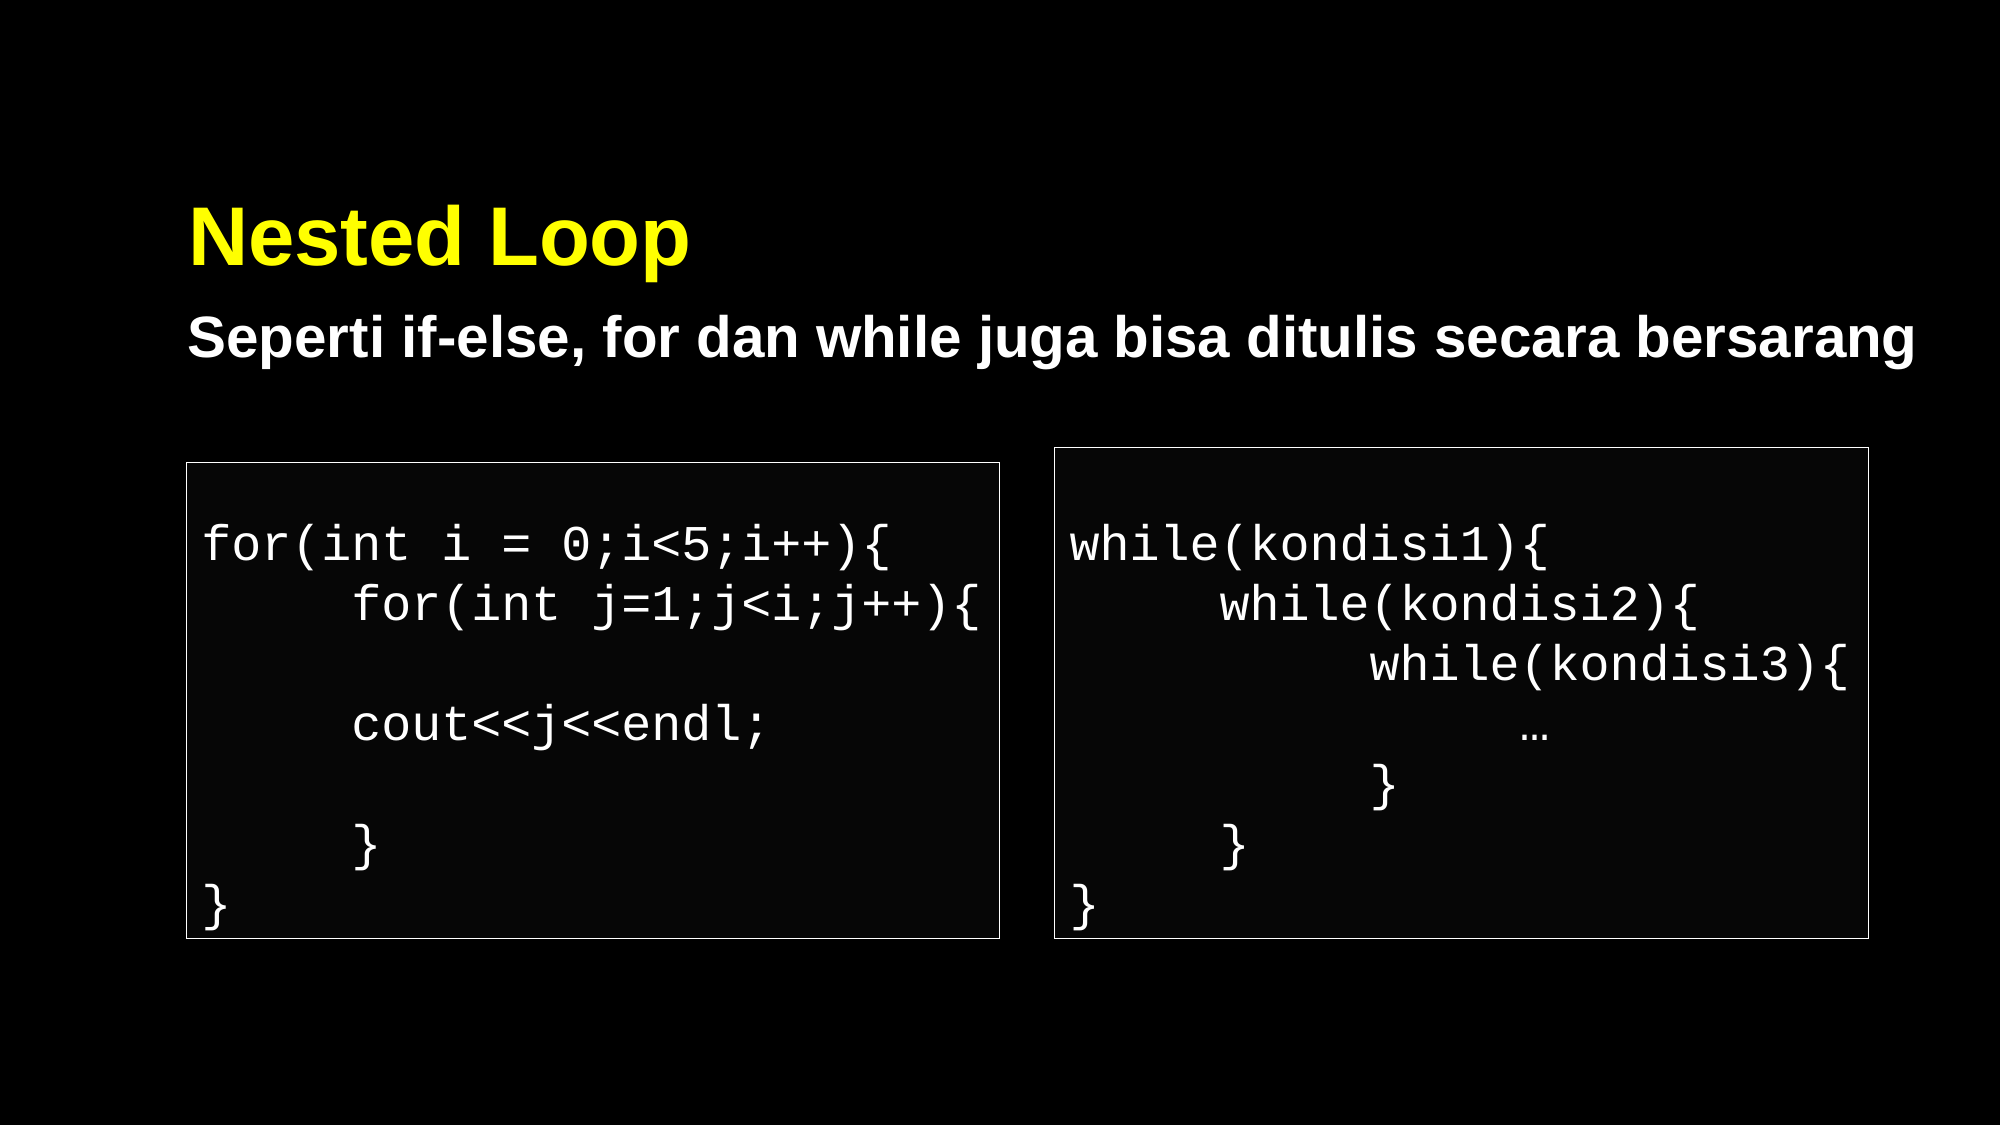

# Nested Loop
Seperti if-else, for dan while juga bisa ditulis secara bersarang
while(kondisi1){
	while(kondisi2){
		while(kondisi3){
			…
		}
	}
}
for(int i = 0;i<5;i++){
	for(int j=1;j<i;j++){

	cout<<j<<endl;

	}
}